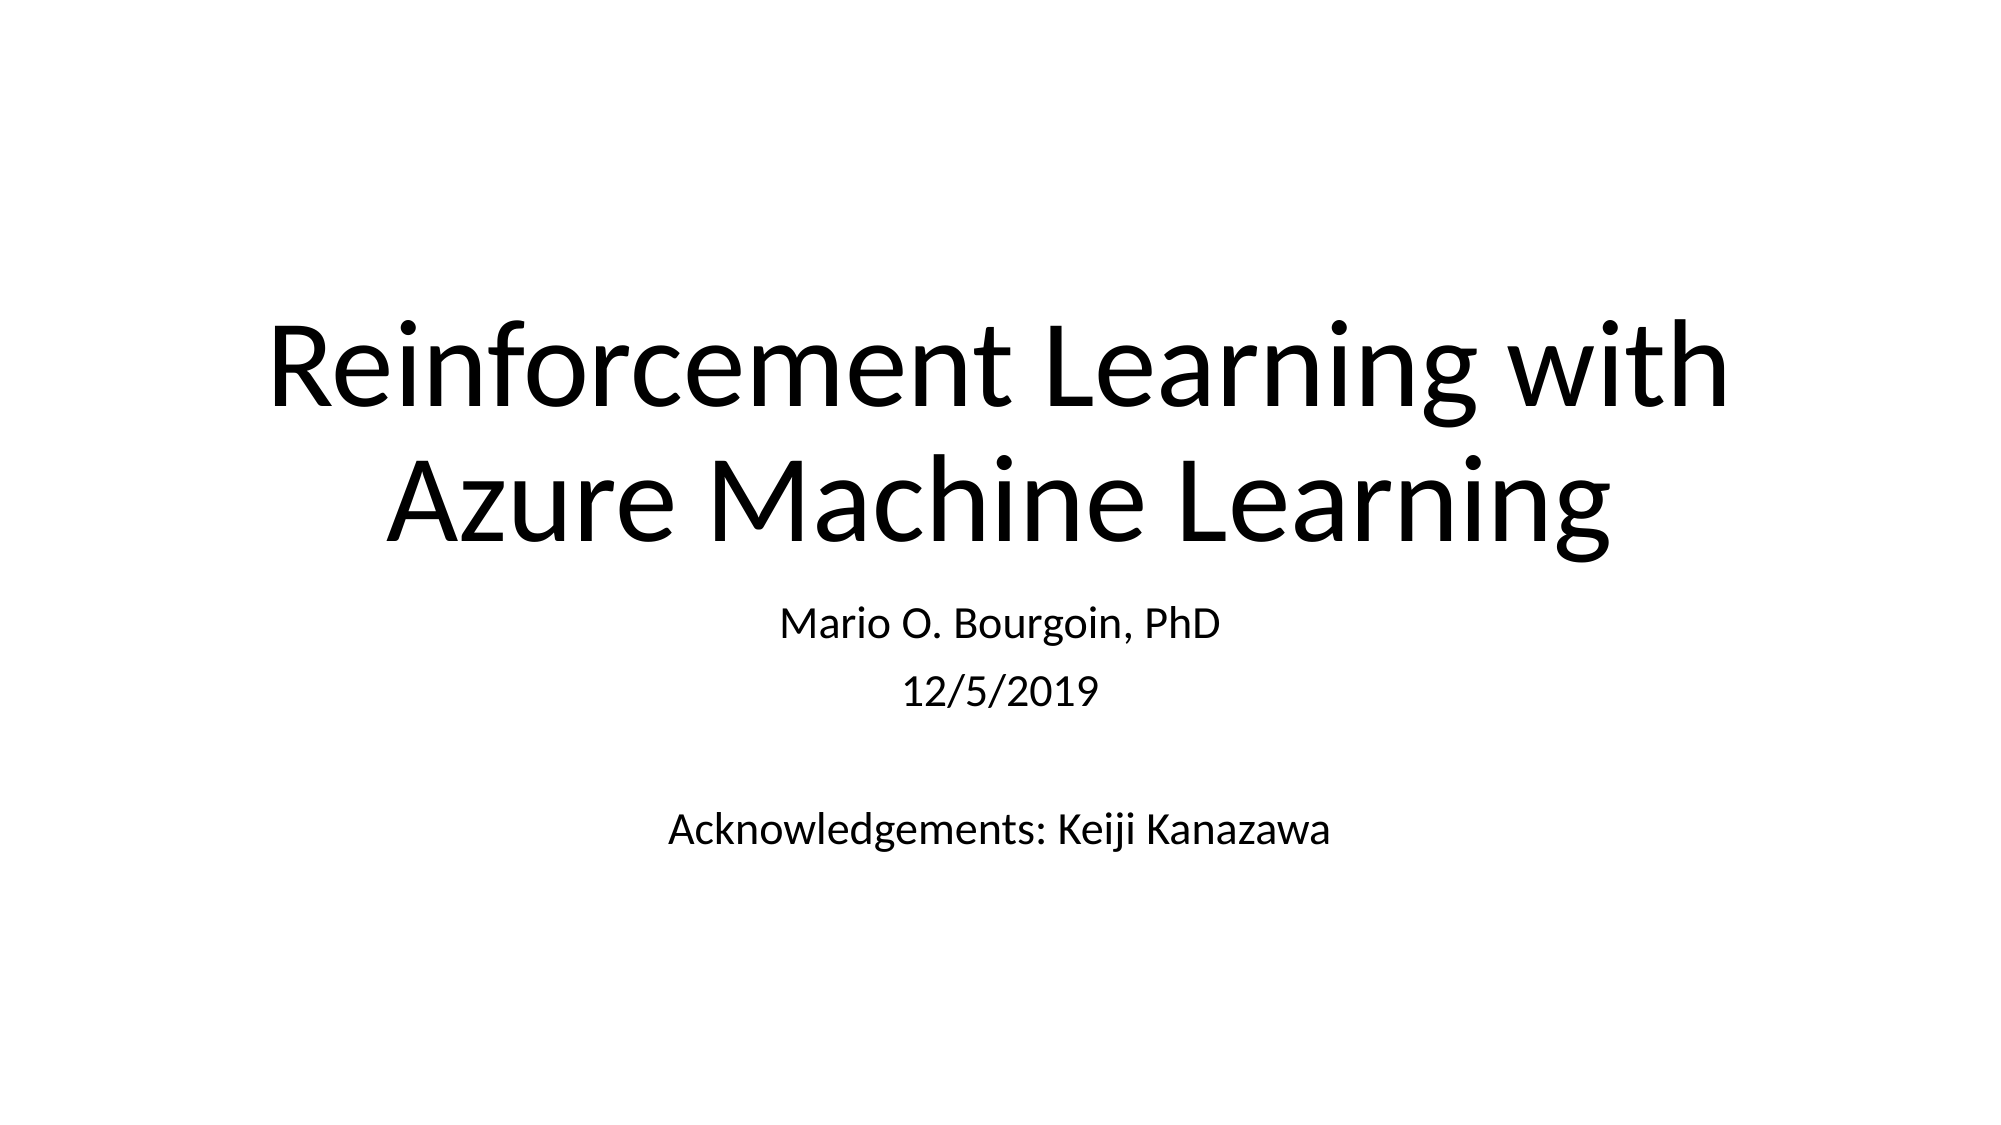

# Reinforcement Learning with Azure Machine Learning
Mario O. Bourgoin, PhD
12/5/2019

Acknowledgements: Keiji Kanazawa